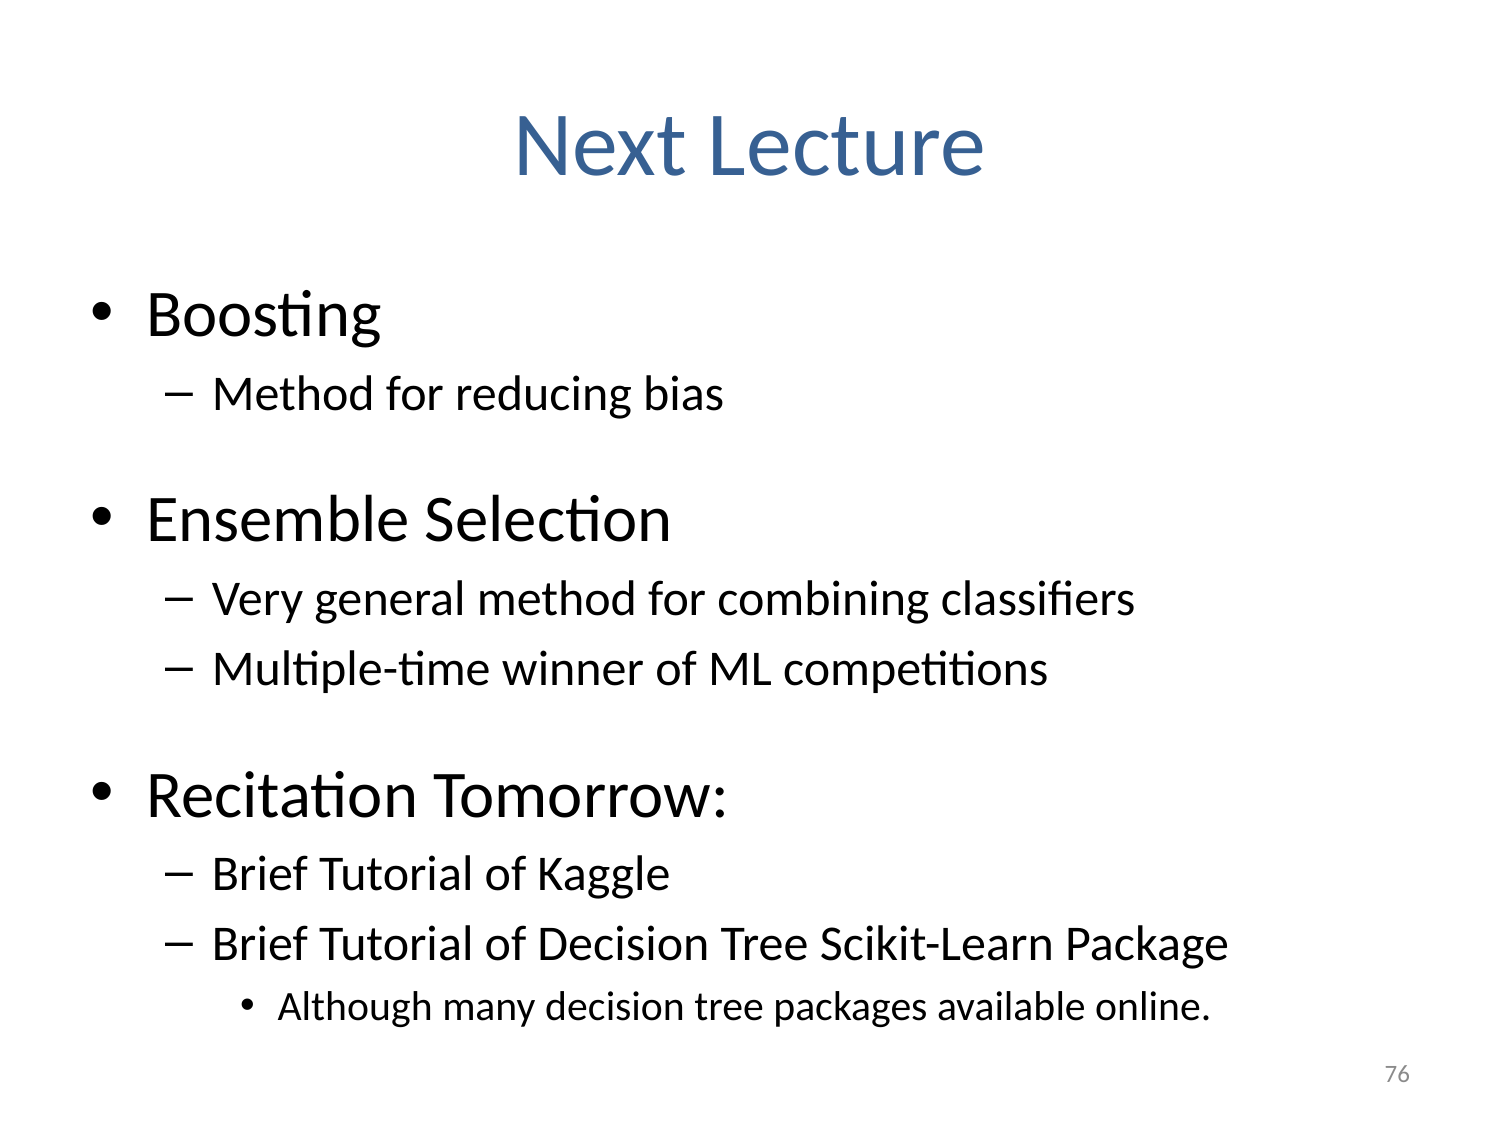

# Next Lecture
Boosting
Method for reducing bias

Ensemble Selection
Very general method for combining classifiers
Multiple-time winner of ML competitions

Recitation Tomorrow:
Brief Tutorial of Kaggle
Brief Tutorial of Decision Tree Scikit-Learn Package
Although many decision tree packages available online.

76